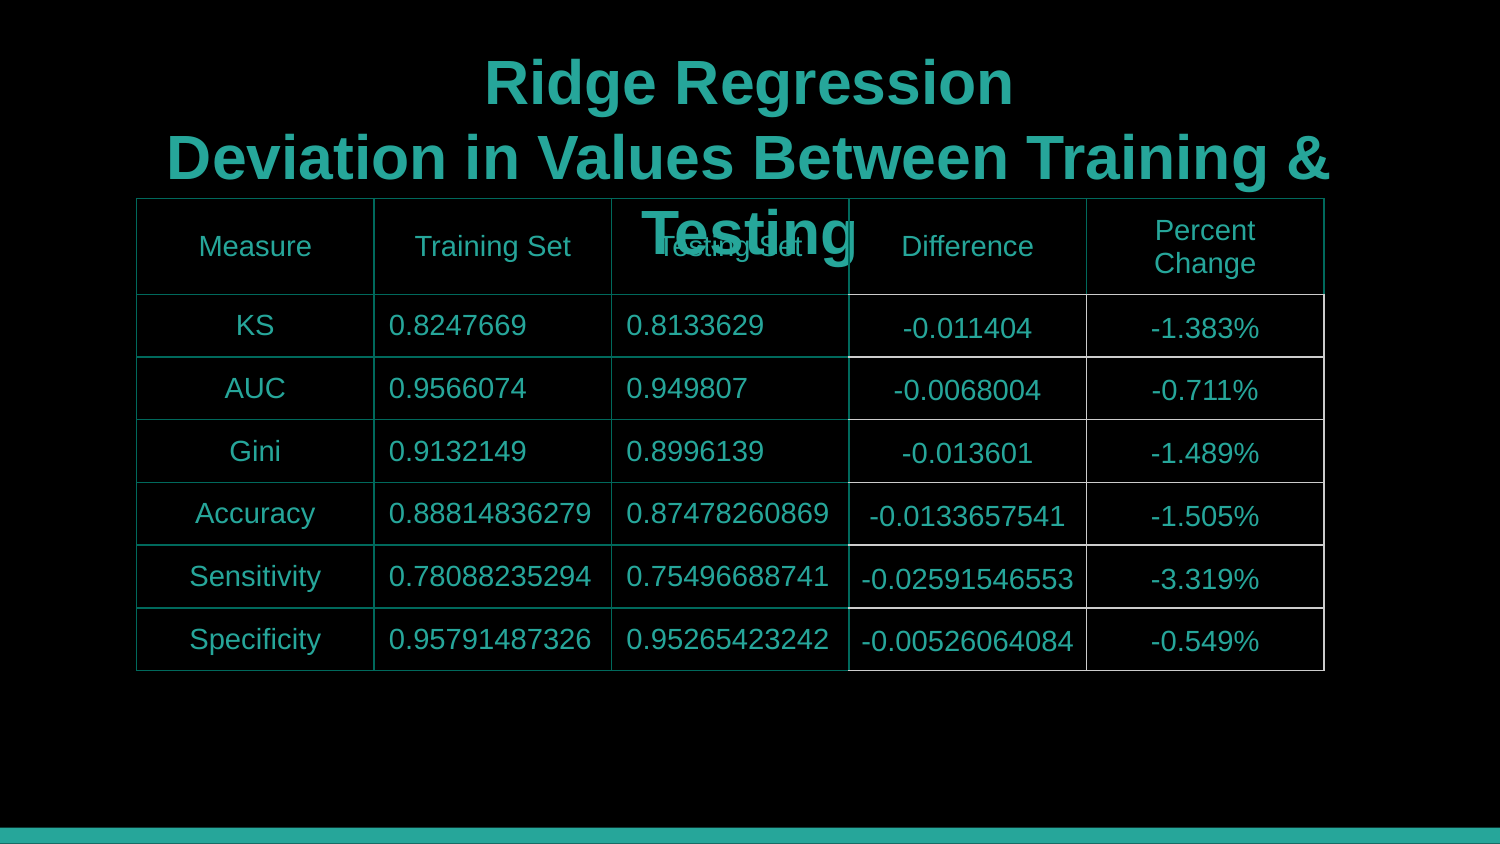

# Ridge Regression
Deviation in Values Between Training & Testing

| Measure | Training Set | Testing Set | Difference | Percent Change |
| --- | --- | --- | --- | --- |
| KS | 0.8247669 | 0.8133629 | -0.011404 | -1.383% |
| AUC | 0.9566074 | 0.949807 | -0.0068004 | -0.711% |
| Gini | 0.9132149 | 0.8996139 | -0.013601 | -1.489% |
| Accuracy | 0.88814836279 | 0.87478260869 | -0.0133657541 | -1.505% |
| Sensitivity | 0.78088235294 | 0.75496688741 | -0.02591546553 | -3.319% |
| Specificity | 0.95791487326 | 0.95265423242 | -0.00526064084 | -0.549% |